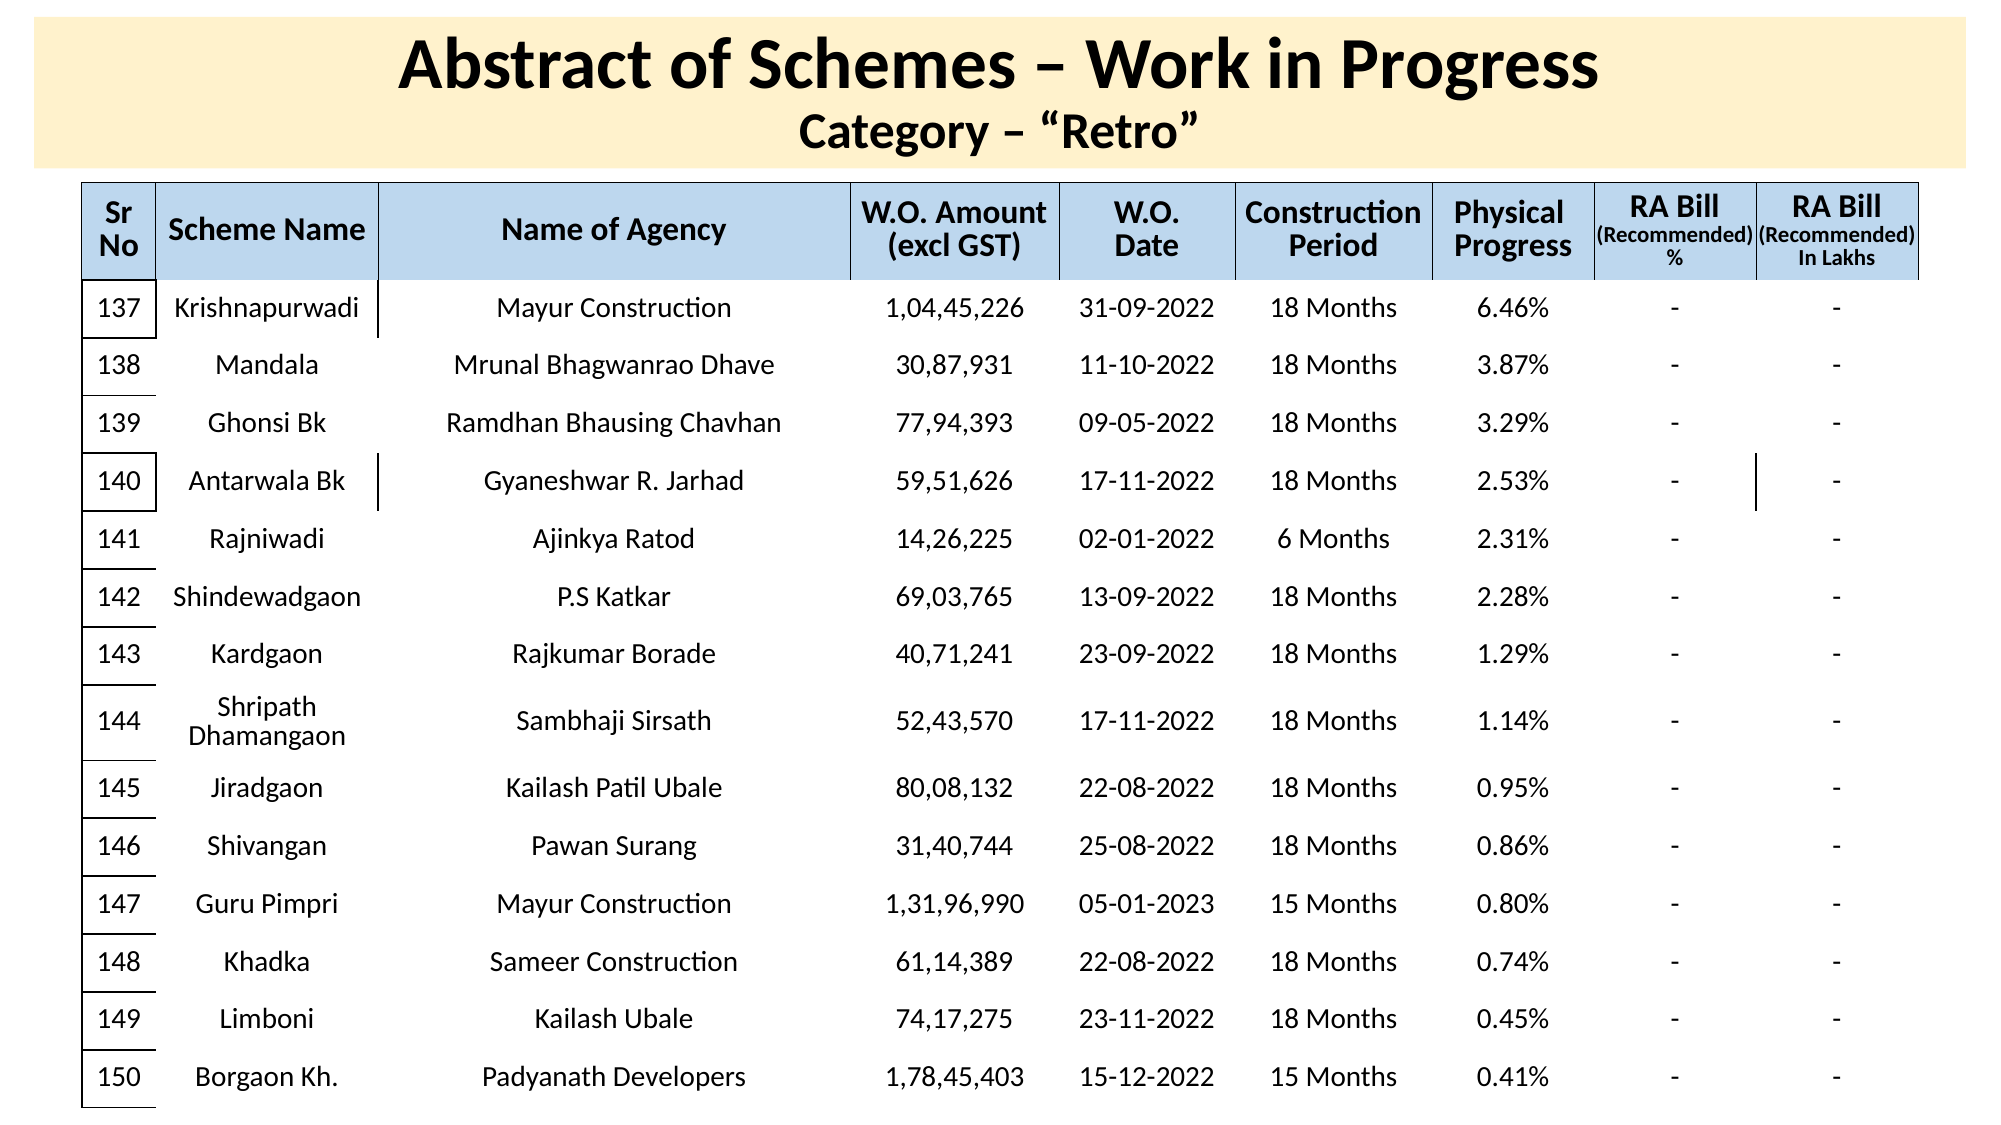

# Abstract of Schemes – Work in Progress Category – “Retro”
| Sr No | Scheme Name | Name of Agency | W.O. Amount (excl GST) | W.O. Date | Construction Period | Physical Progress | RA Bill (Recommended) % | RA Bill (Recommended) In Lakhs |
| --- | --- | --- | --- | --- | --- | --- | --- | --- |
| 137 | Krishnapurwadi | Mayur Construction | 1,04,45,226 | 31-09-2022 | 18 Months | 6.46% | - | - |
| --- | --- | --- | --- | --- | --- | --- | --- | --- |
| 138 | Mandala | Mrunal Bhagwanrao Dhave | 30,87,931 | 11-10-2022 | 18 Months | 3.87% | - | - |
| 139 | Ghonsi Bk | Ramdhan Bhausing Chavhan | 77,94,393 | 09-05-2022 | 18 Months | 3.29% | - | - |
| 140 | Antarwala Bk | Gyaneshwar R. Jarhad | 59,51,626 | 17-11-2022 | 18 Months | 2.53% | - | - |
| 141 | Rajniwadi | Ajinkya Ratod | 14,26,225 | 02-01-2022 | 6 Months | 2.31% | - | - |
| 142 | Shindewadgaon | P.S Katkar | 69,03,765 | 13-09-2022 | 18 Months | 2.28% | - | - |
| 143 | Kardgaon | Rajkumar Borade | 40,71,241 | 23-09-2022 | 18 Months | 1.29% | - | - |
| 144 | Shripath Dhamangaon | Sambhaji Sirsath | 52,43,570 | 17-11-2022 | 18 Months | 1.14% | - | - |
| 145 | Jiradgaon | Kailash Patil Ubale | 80,08,132 | 22-08-2022 | 18 Months | 0.95% | - | - |
| 146 | Shivangan | Pawan Surang | 31,40,744 | 25-08-2022 | 18 Months | 0.86% | - | - |
| 147 | Guru Pimpri | Mayur Construction | 1,31,96,990 | 05-01-2023 | 15 Months | 0.80% | - | - |
| 148 | Khadka | Sameer Construction | 61,14,389 | 22-08-2022 | 18 Months | 0.74% | - | - |
| 149 | Limboni | Kailash Ubale | 74,17,275 | 23-11-2022 | 18 Months | 0.45% | - | - |
| 150 | Borgaon Kh. | Padyanath Developers | 1,78,45,403 | 15-12-2022 | 15 Months | 0.41% | - | - |